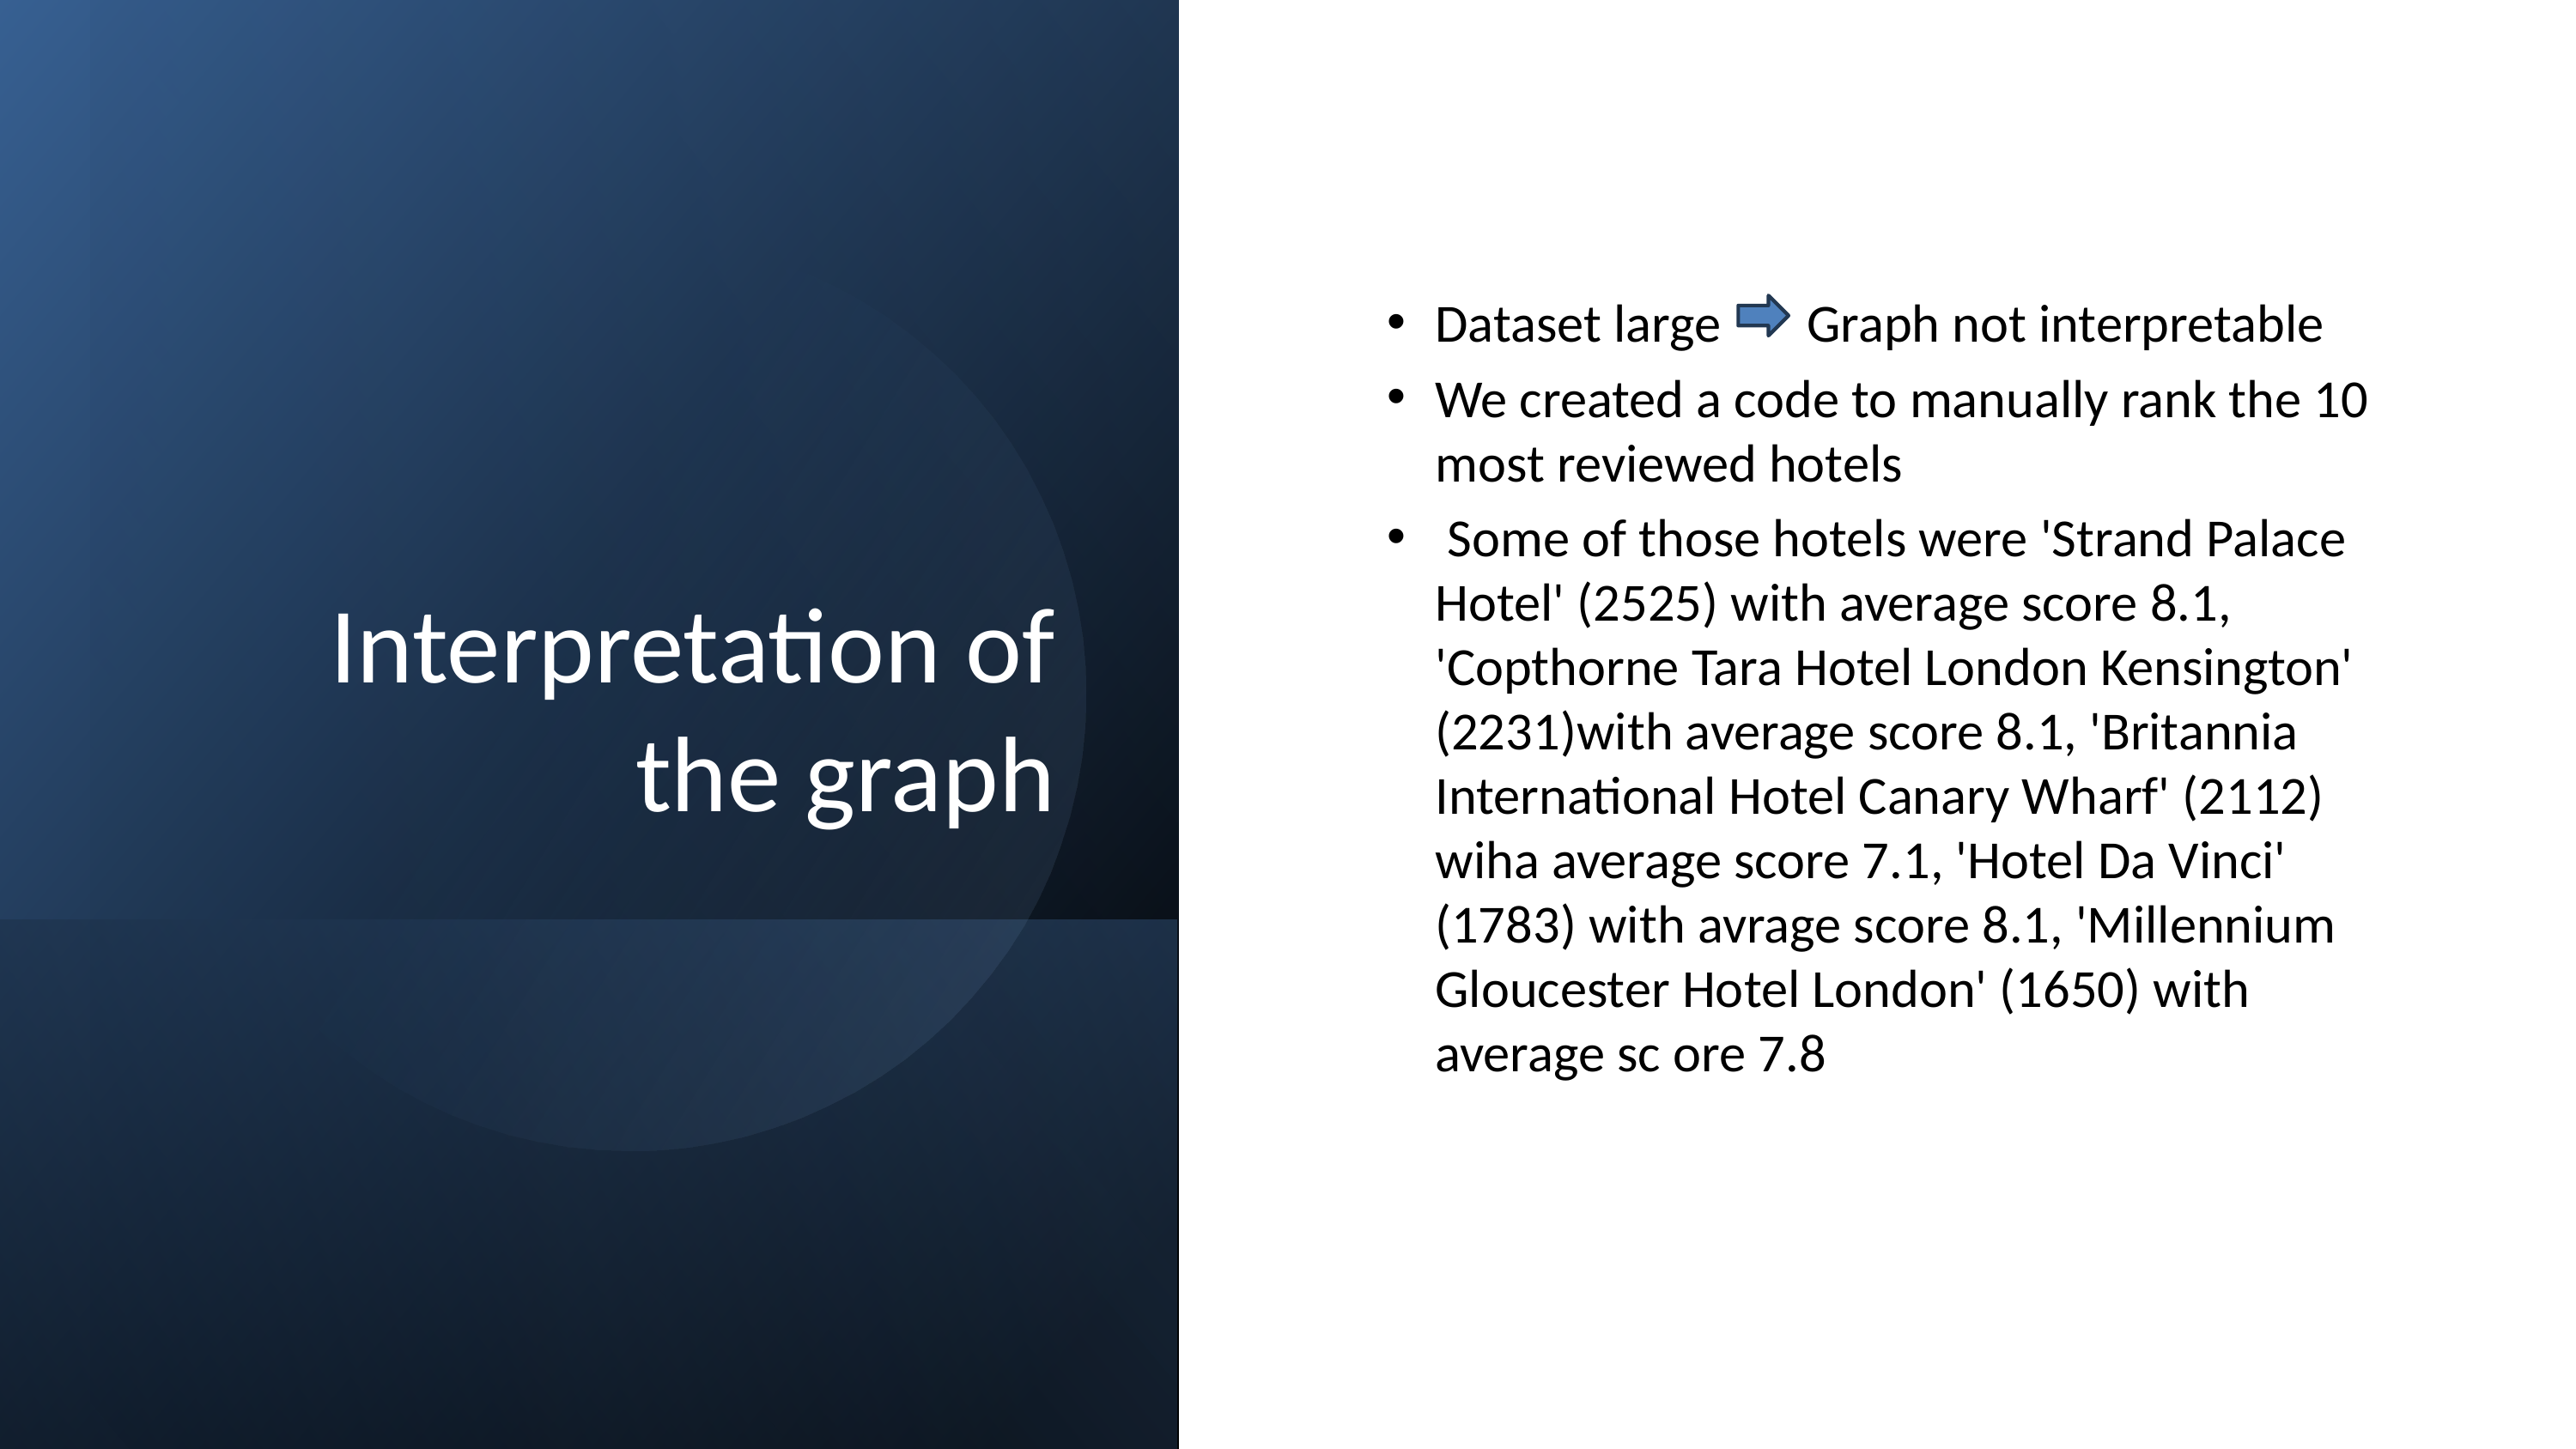

# Interpretation of the graph

Dataset large       Graph not interpretable
We created a code to manually rank the 10 most reviewed hotels
 Some of those hotels were 'Strand Palace Hotel' (2525) with average score 8.1, 'Copthorne Tara Hotel London Kensington' (2231)with average score 8.1, 'Britannia International Hotel Canary Wharf' (2112) wiha average score 7.1, 'Hotel Da Vinci' (1783) with avrage score 8.1, 'Millennium Gloucester Hotel London' (1650) with average sc ore 7.8